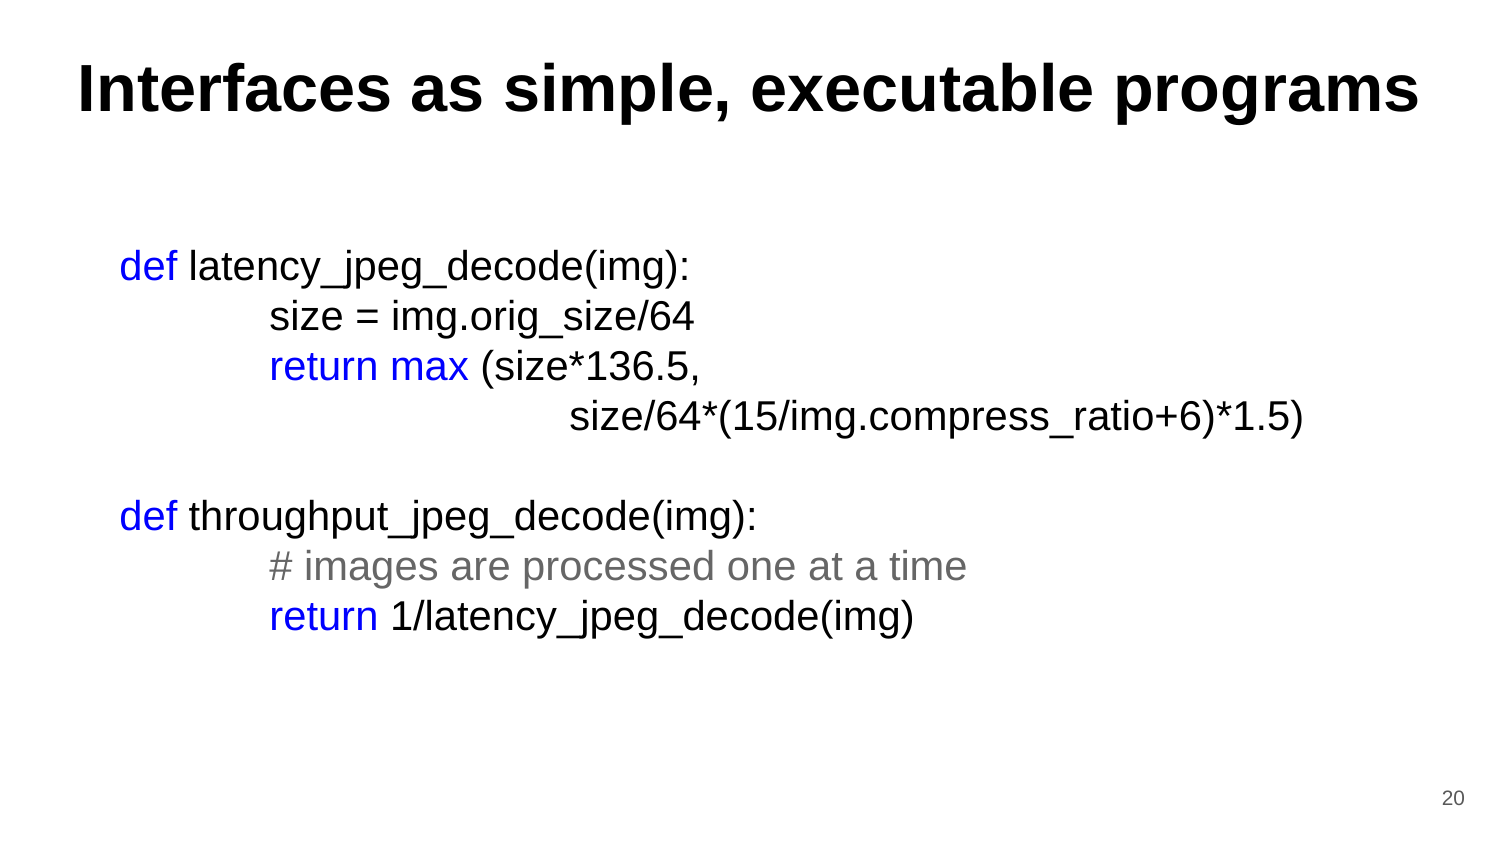

# Interfaces as simple, executable programs
def latency_jpeg_decode(img):
	size = img.orig_size/64
	return max (size*136.5,
			size/64*(15/img.compress_ratio+6)*1.5)

def throughput_jpeg_decode(img):
	# images are processed one at a time
	return 1/latency_jpeg_decode(img)

20